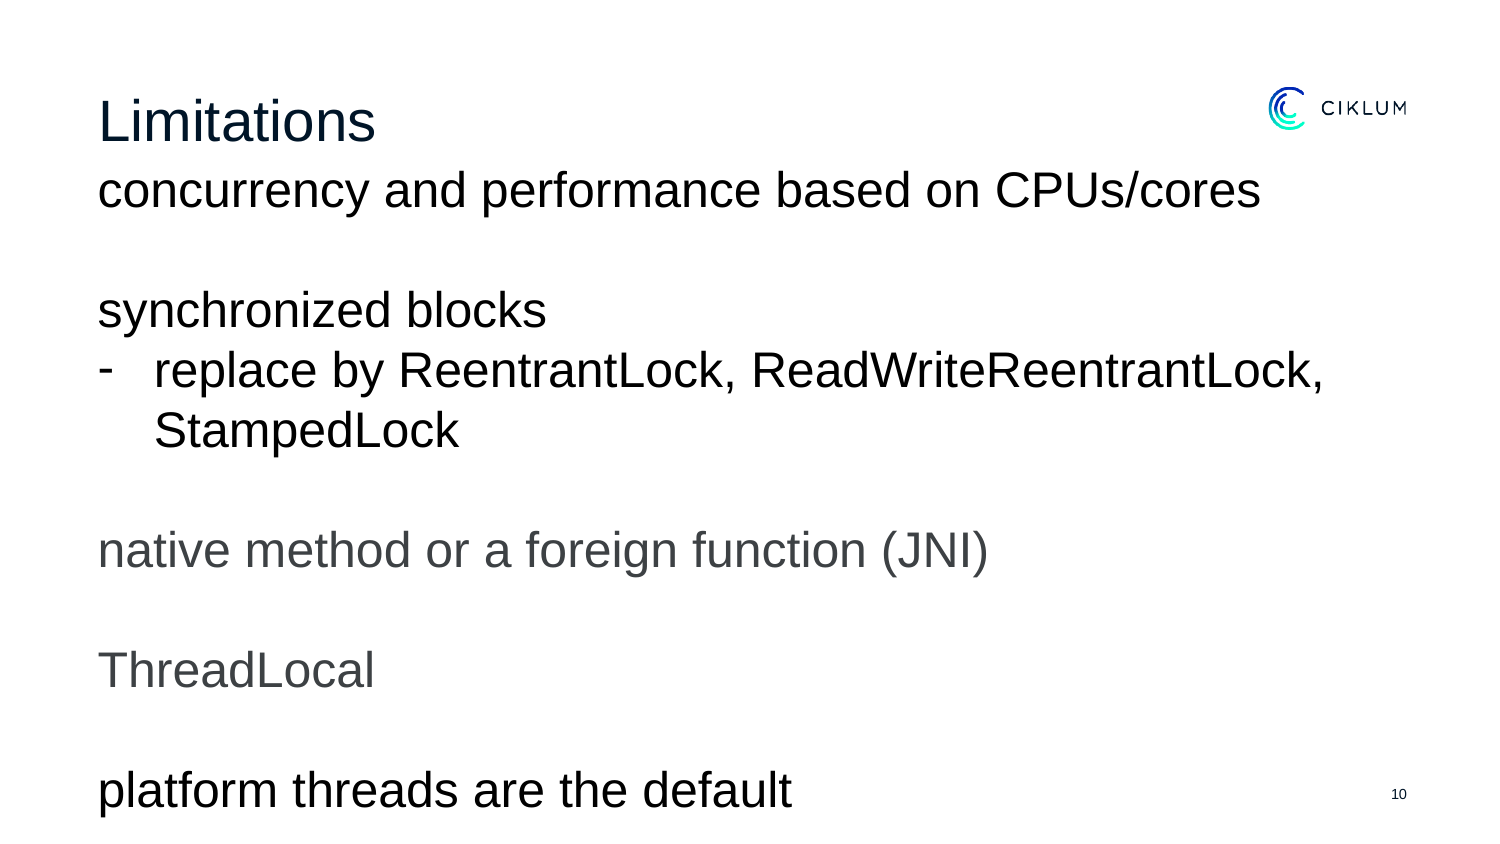

Limitations
concurrency and performance based on CPUs/cores

synchronized blocks
replace by ReentrantLock, ReadWriteReentrantLock, StampedLock

native method or a foreign function (JNI)

ThreadLocal

platform threads are the default